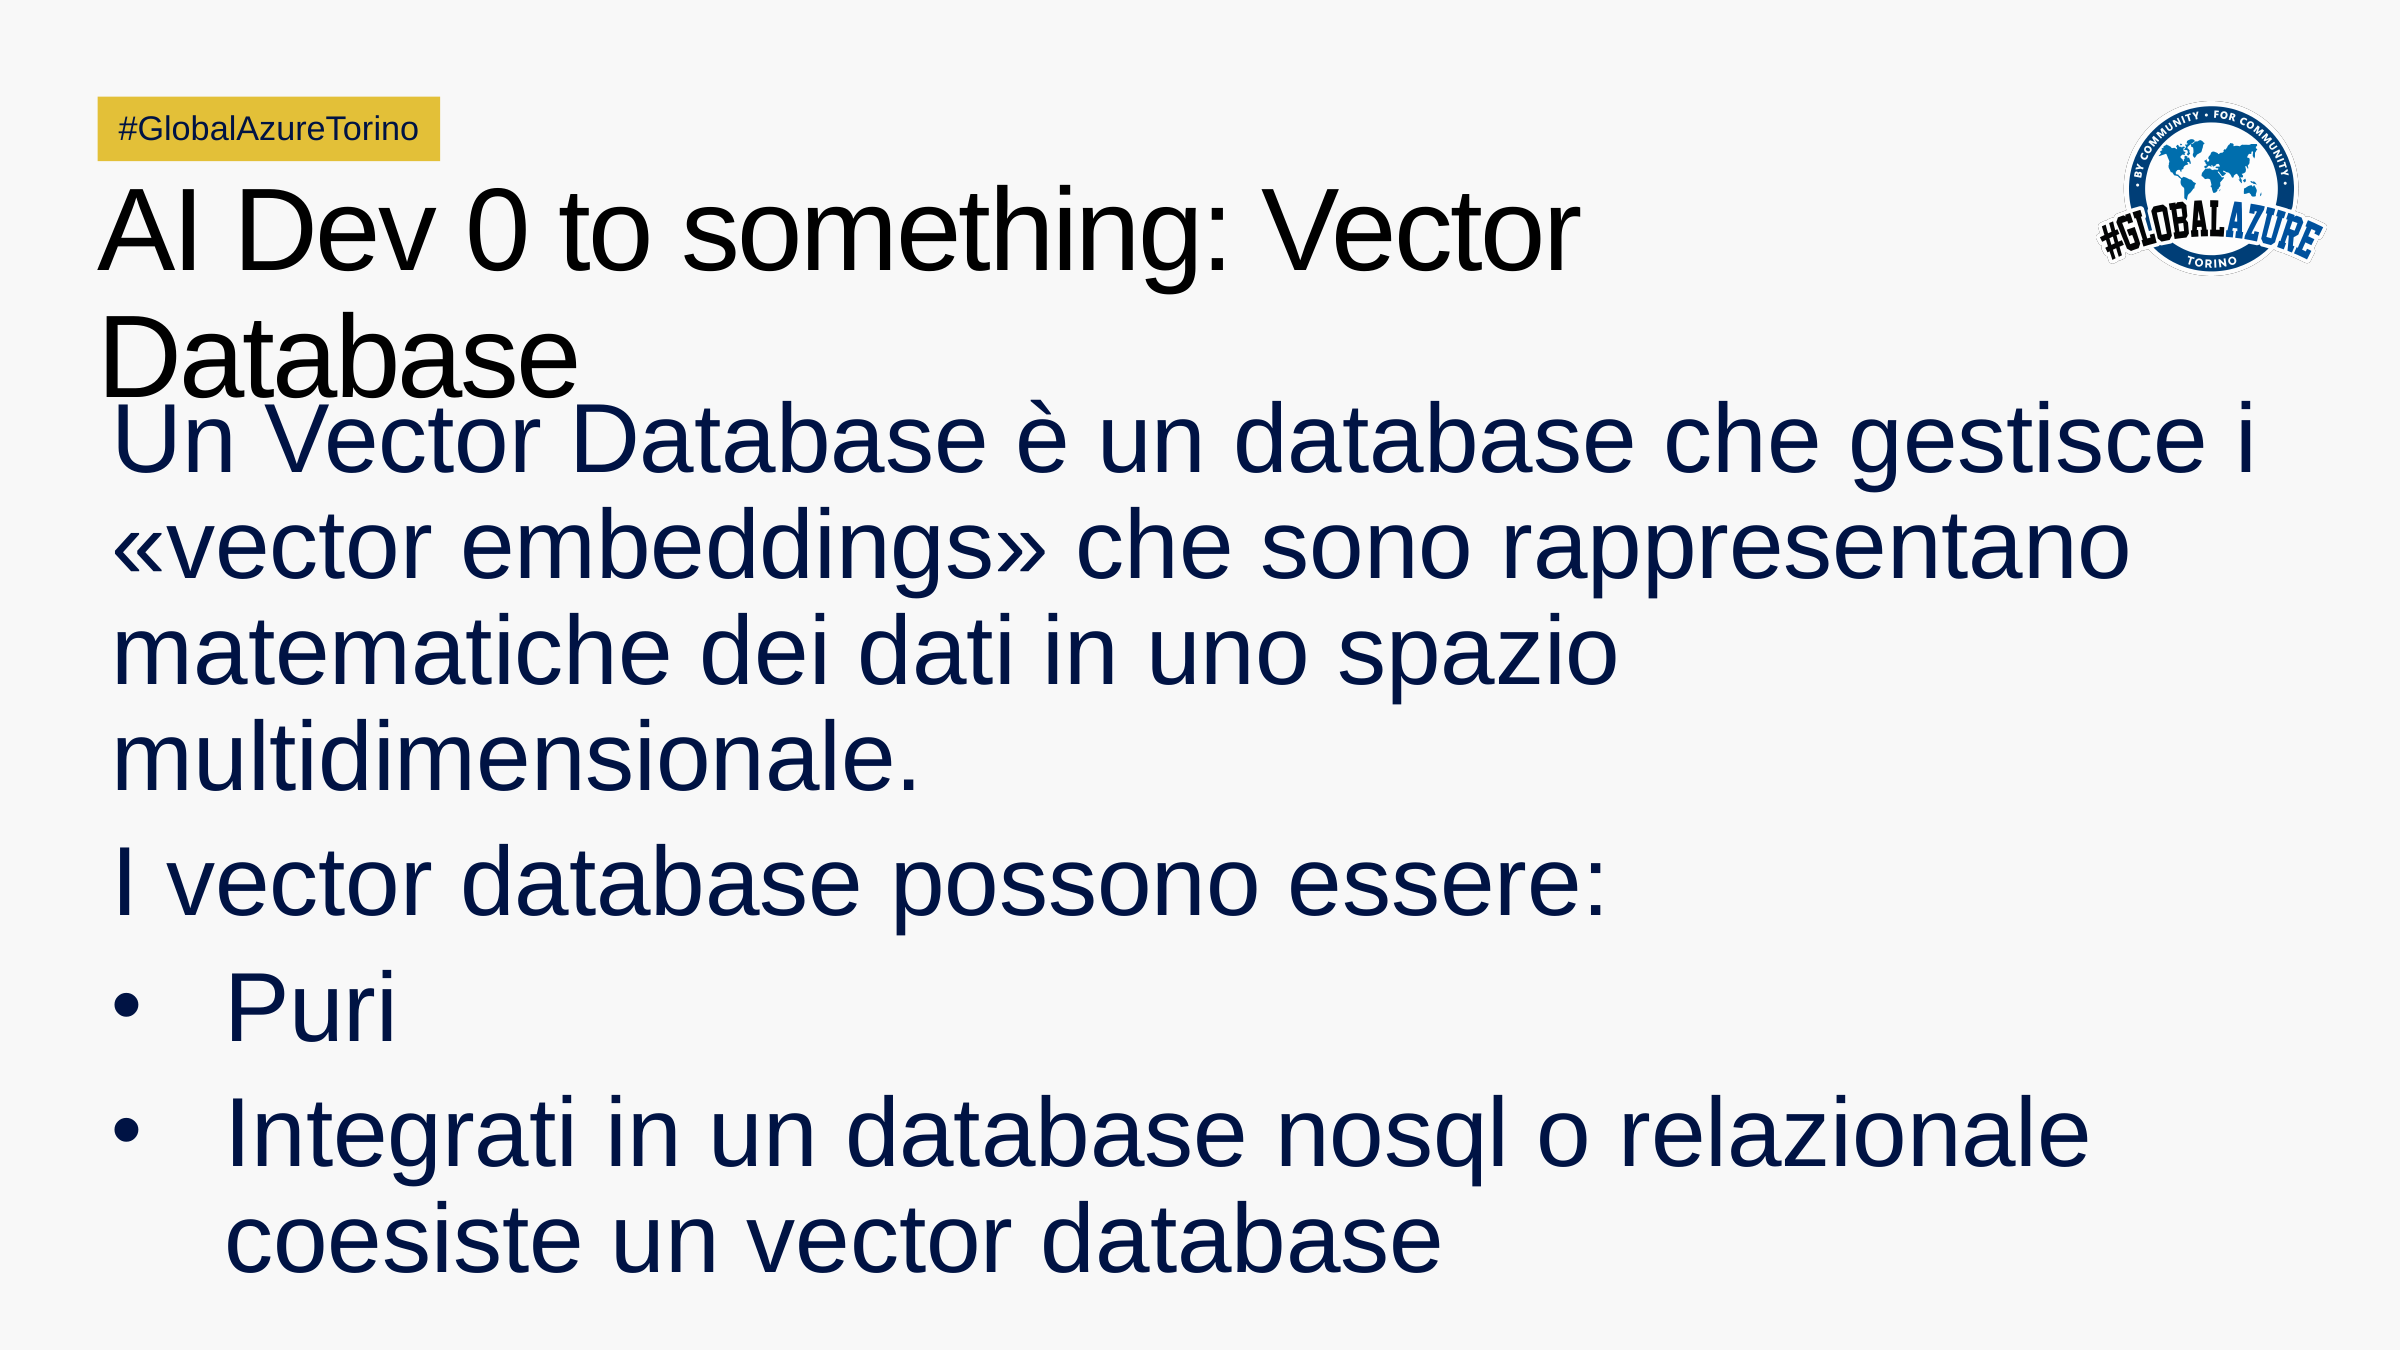

# AI Dev 0 to something: Vector Database
Un Vector Database è un database che gestisce i «vector embeddings» che sono rappresentano matematiche dei dati in uno spazio multidimensionale.
I vector database possono essere:
Puri
Integrati in un database nosql o relazionale coesiste un vector database